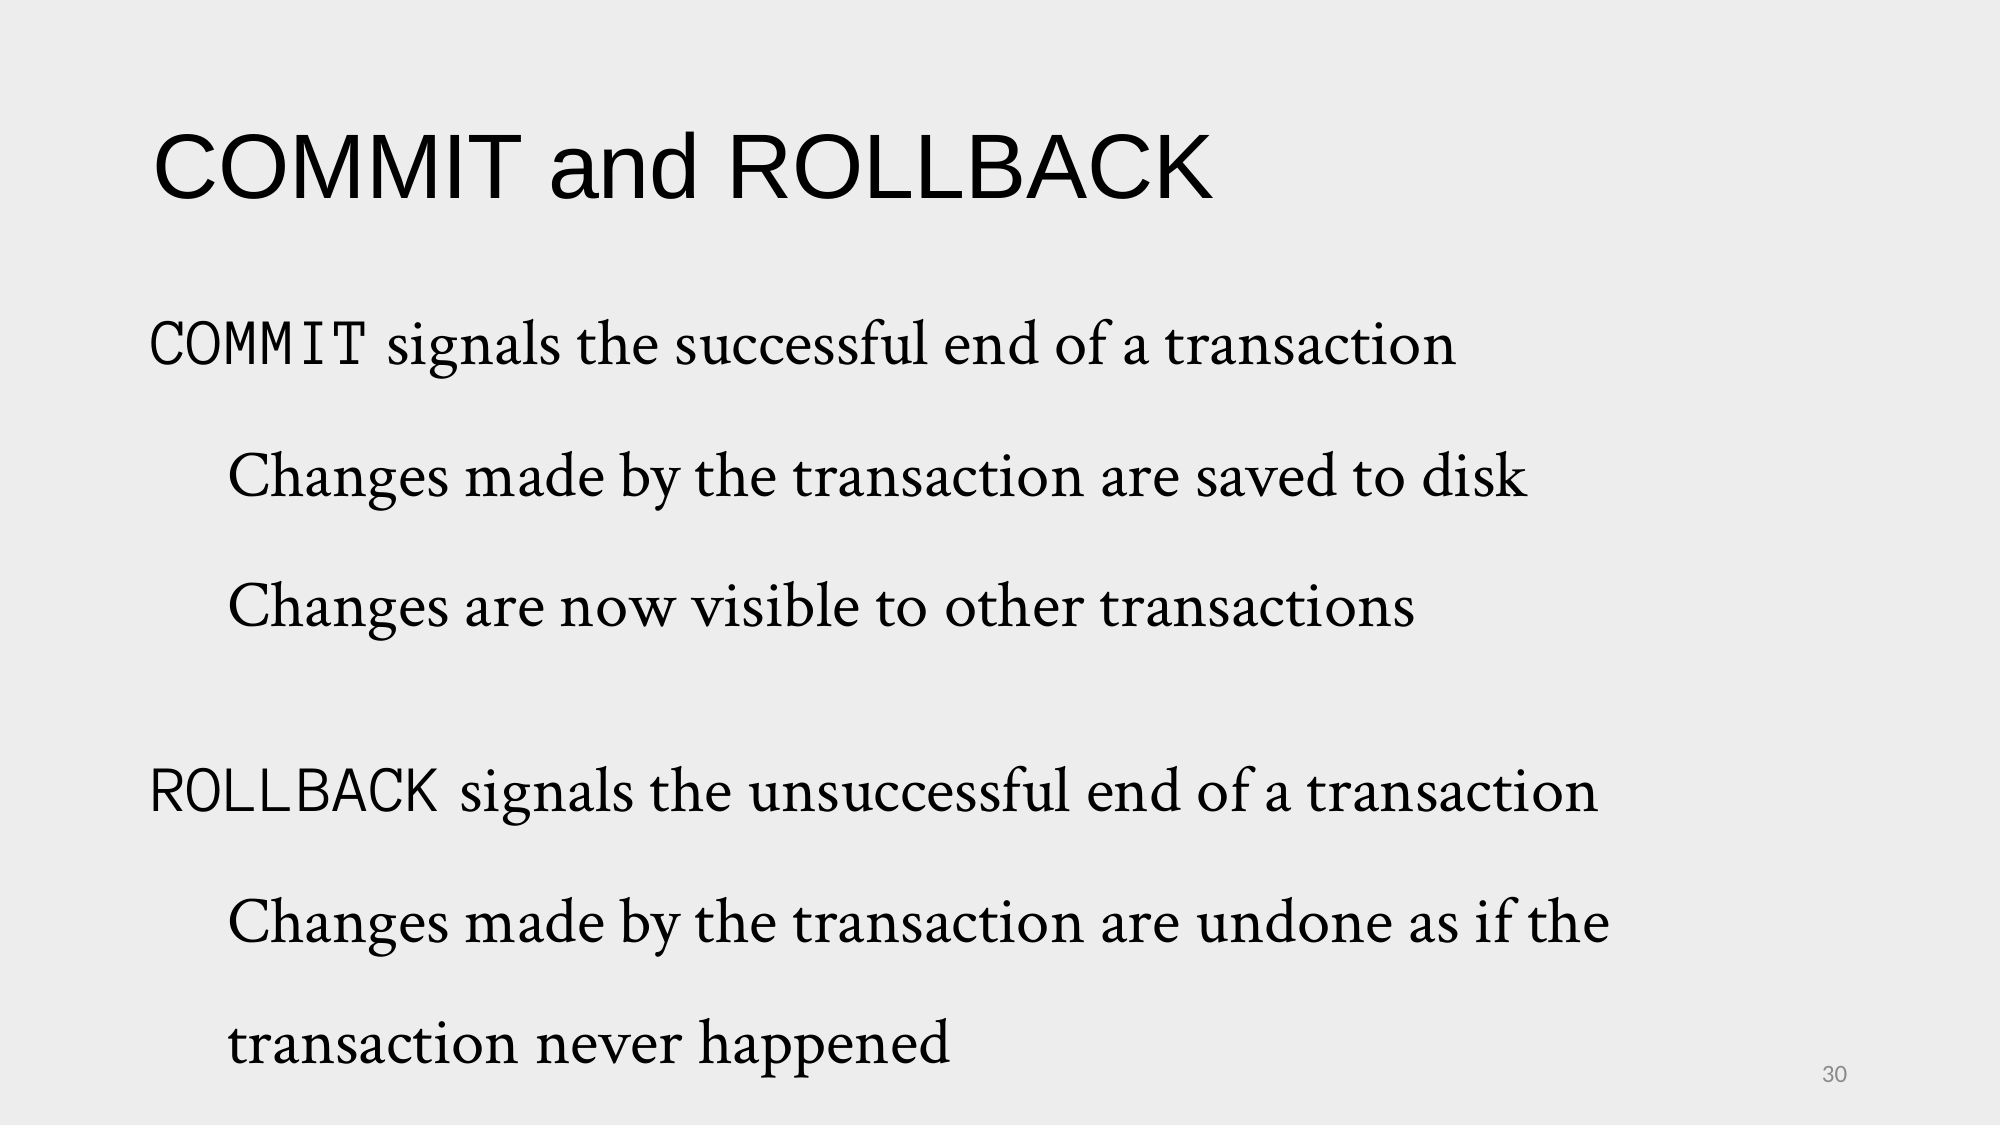

# COMMIT and ROLLBACK
COMMIT signals the successful end of a transaction
Changes made by the transaction are saved to disk
Changes are now visible to other transactions

ROLLBACK signals the unsuccessful end of a transaction
Changes made by the transaction are undone as if the transaction never happened

30